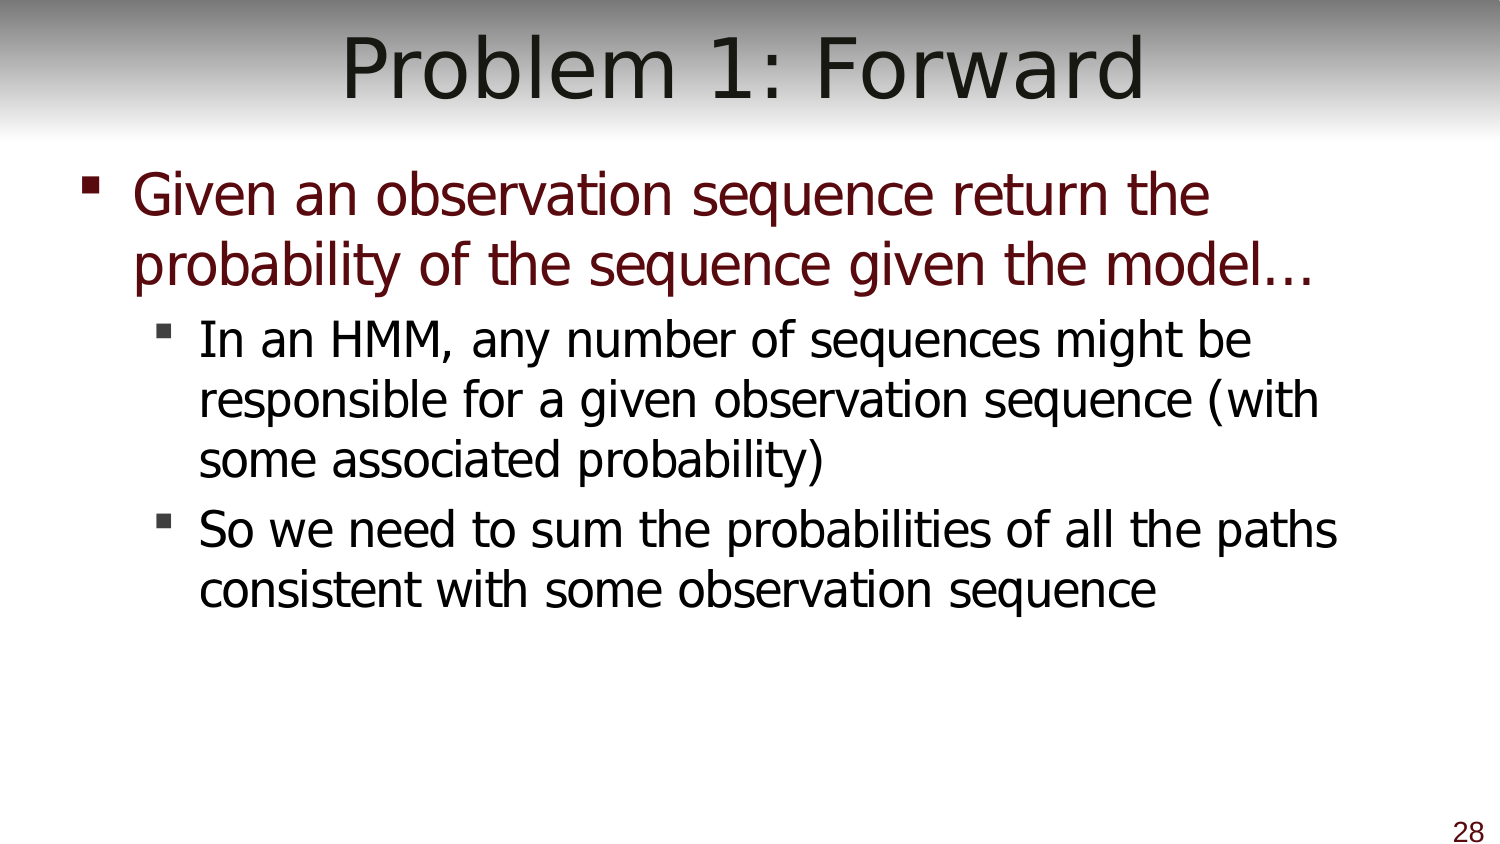

# Problem 1: Forward
Given an observation sequence return the probability of the sequence given the model...
In an HMM, any number of sequences might be responsible for a given observation sequence (with some associated probability)
So we need to sum the probabilities of all the paths consistent with some observation sequence
28